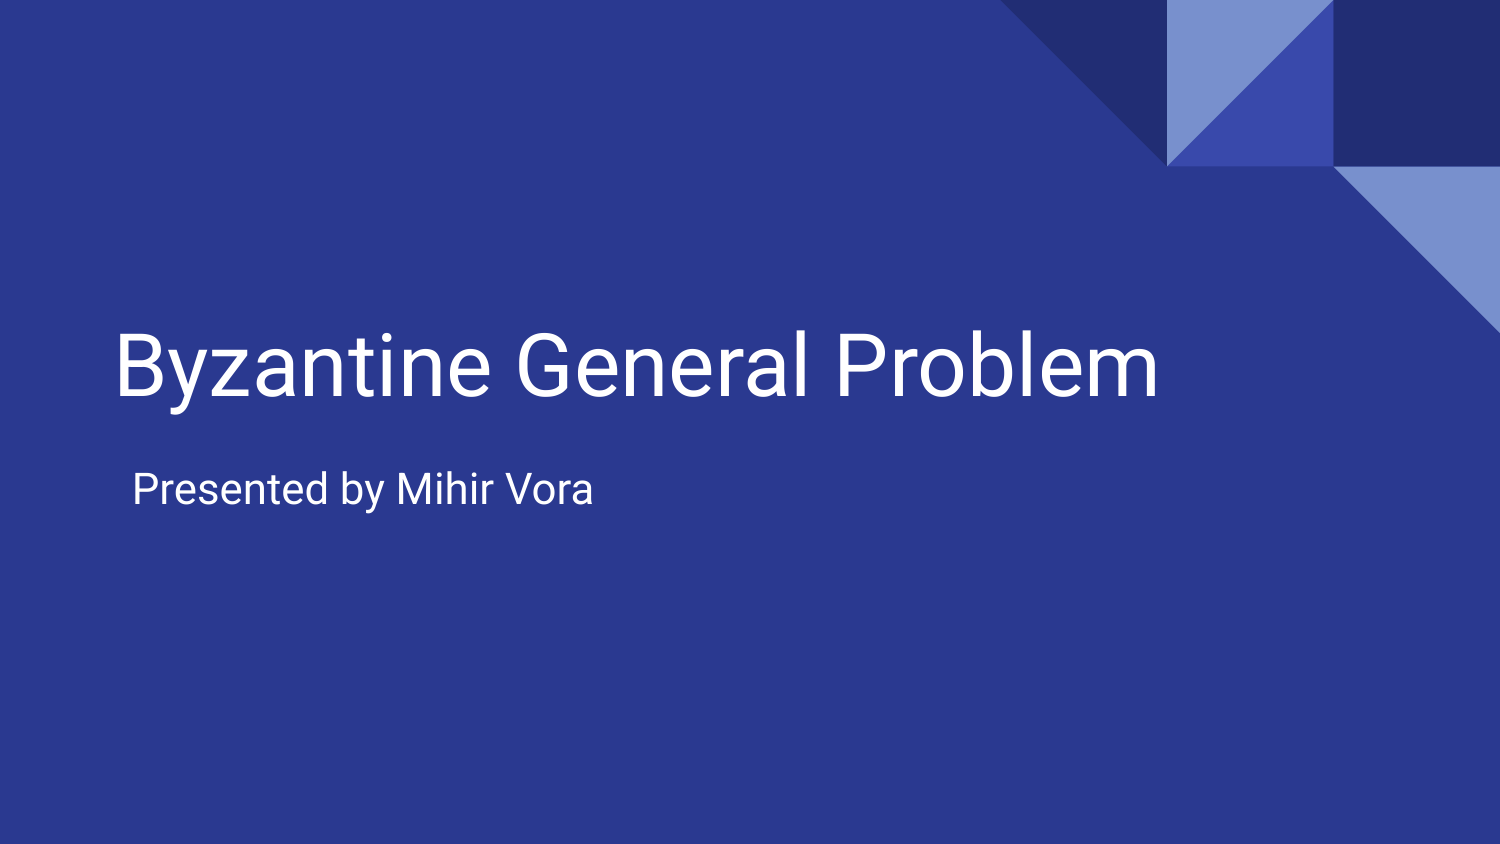

# Byzantine General Problem
Presented by Mihir Vora